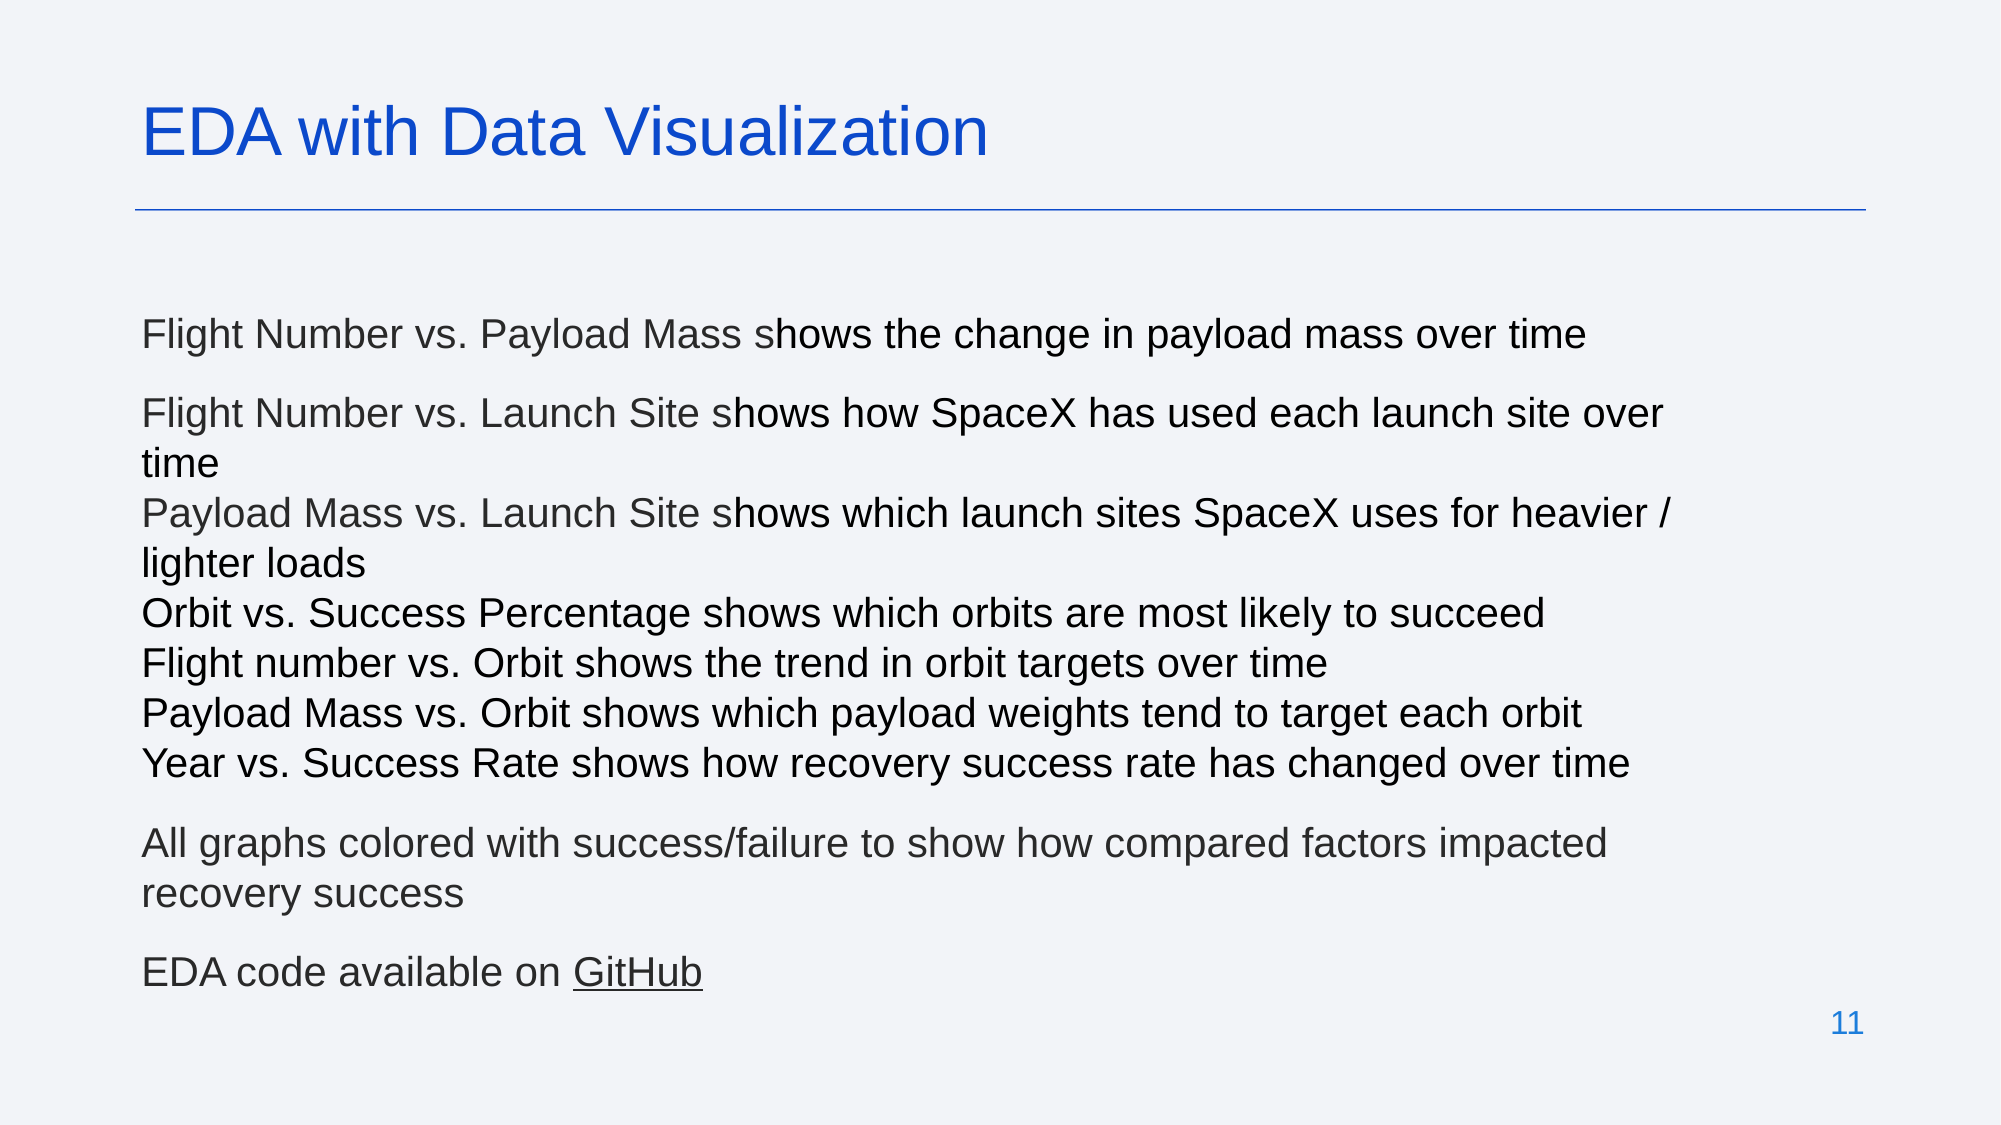

EDA with Data Visualization
Flight Number vs. Payload Mass shows the change in payload mass over time
Flight Number vs. Launch Site shows how SpaceX has used each launch site over time
Payload Mass vs. Launch Site shows which launch sites SpaceX uses for heavier / lighter loads
Orbit vs. Success Percentage shows which orbits are most likely to succeed
Flight number vs. Orbit shows the trend in orbit targets over time
Payload Mass vs. Orbit shows which payload weights tend to target each orbit
Year vs. Success Rate shows how recovery success rate has changed over time
All graphs colored with success/failure to show how compared factors impacted recovery success
EDA code available on GitHub

11